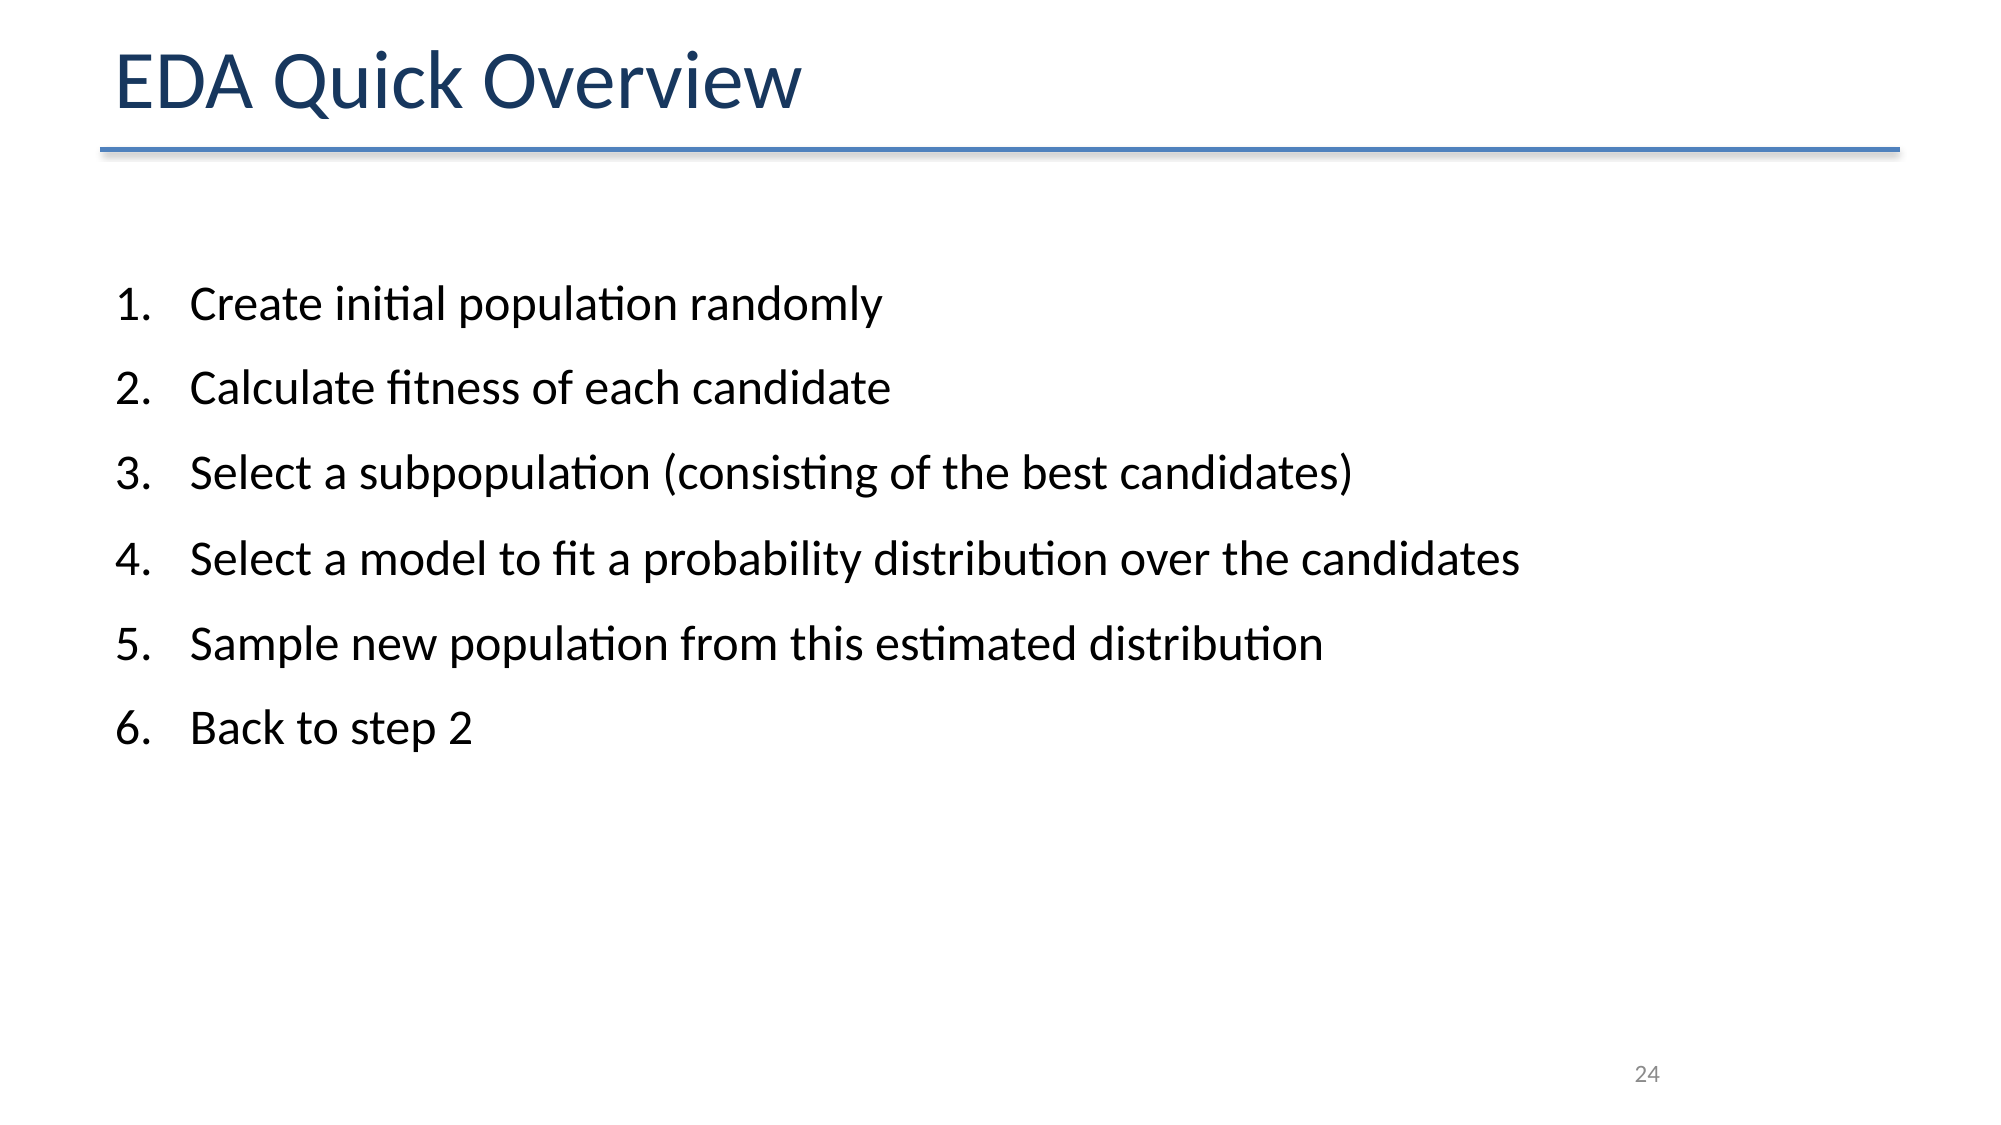

# EDA Quick Overview
Create initial population randomly
Calculate fitness of each candidate
Select a subpopulation (consisting of the best candidates)
Select a model to fit a probability distribution over the candidates
Sample new population from this estimated distribution
Back to step 2
24